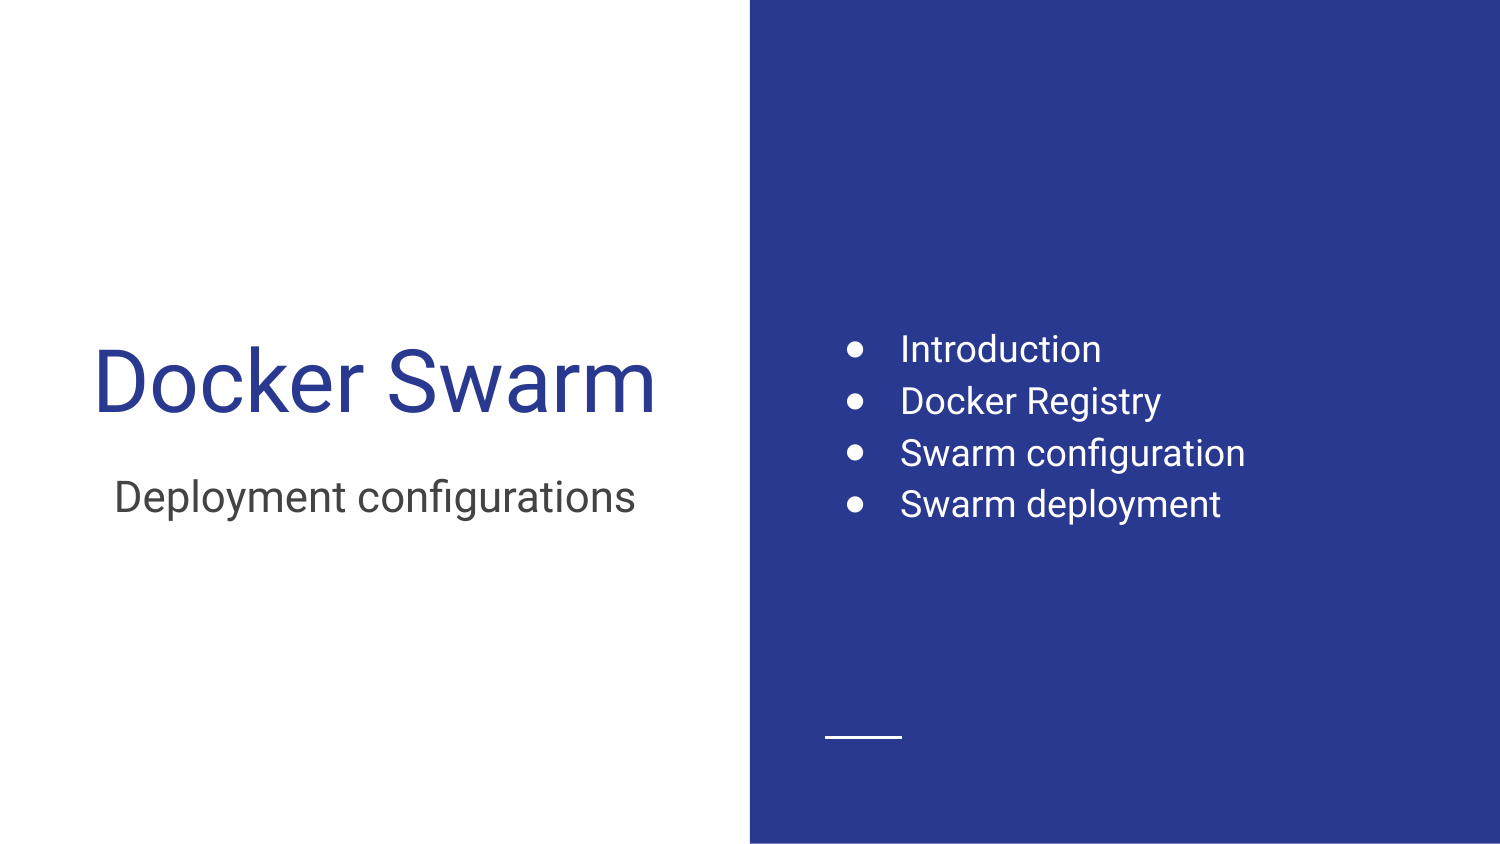

Introduction
Docker Registry
Swarm configuration
Swarm deployment
# Docker Swarm
Deployment configurations